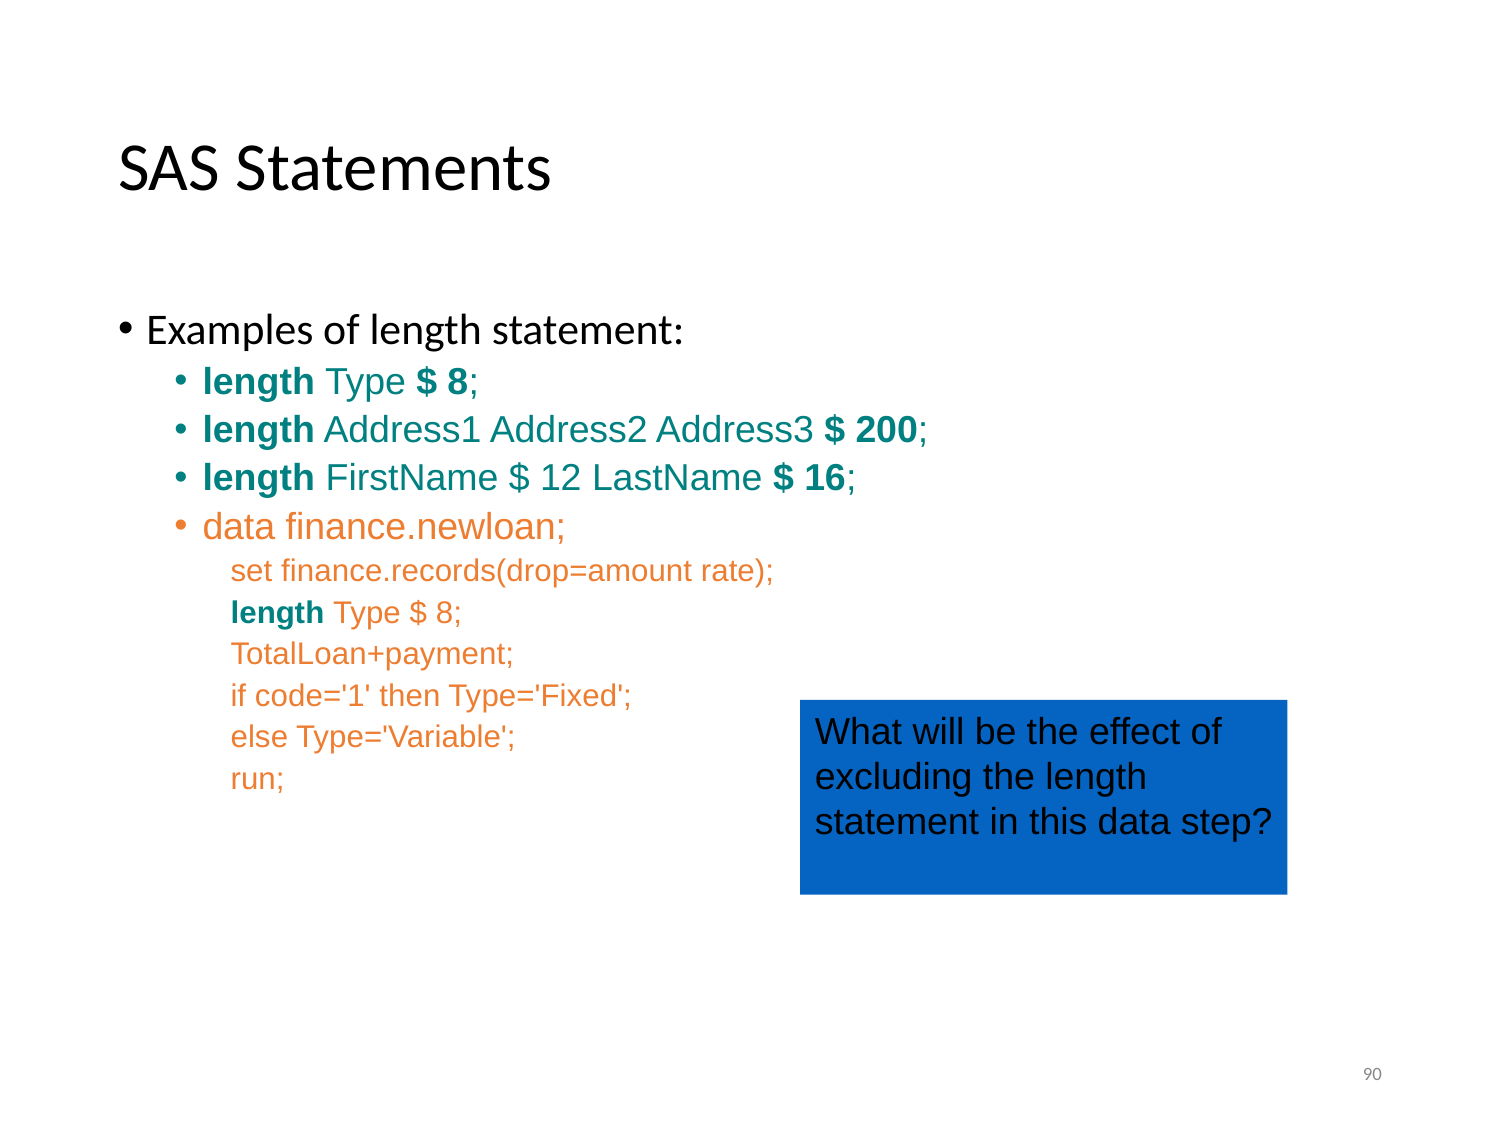

# SAS Statements
Examples of length statement:
length Type $ 8;
length Address1 Address2 Address3 $ 200;
length FirstName $ 12 LastName $ 16;
data finance.newloan;
set finance.records(drop=amount rate);
length Type $ 8;
TotalLoan+payment;
if code='1' then Type='Fixed';
else Type='Variable';
run;
What will be the effect of excluding the length statement in this data step?
90